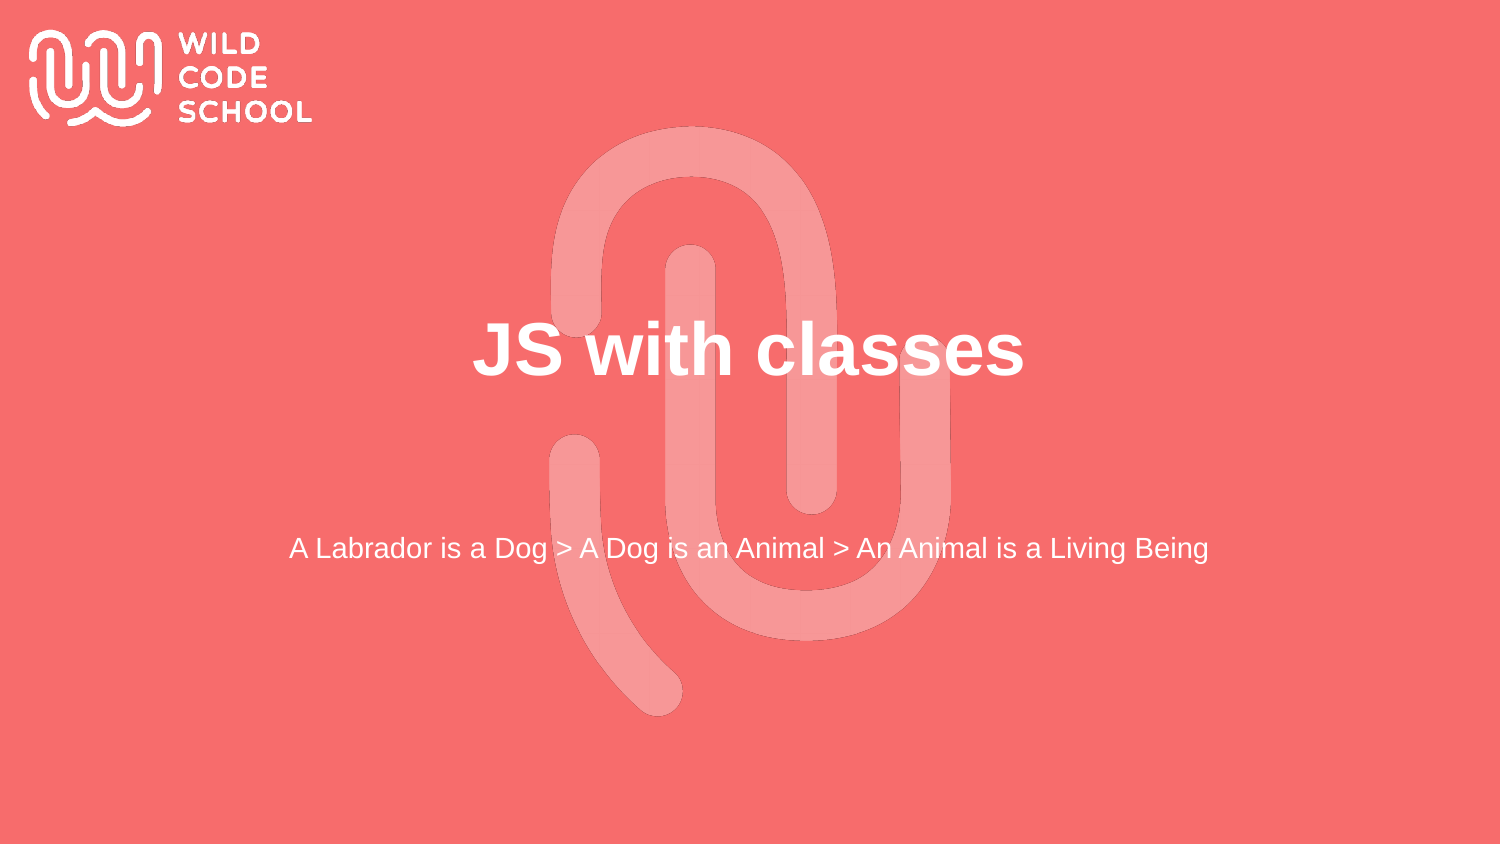

# JS with classes
A Labrador is a Dog > A Dog is an Animal > An Animal is a Living Being